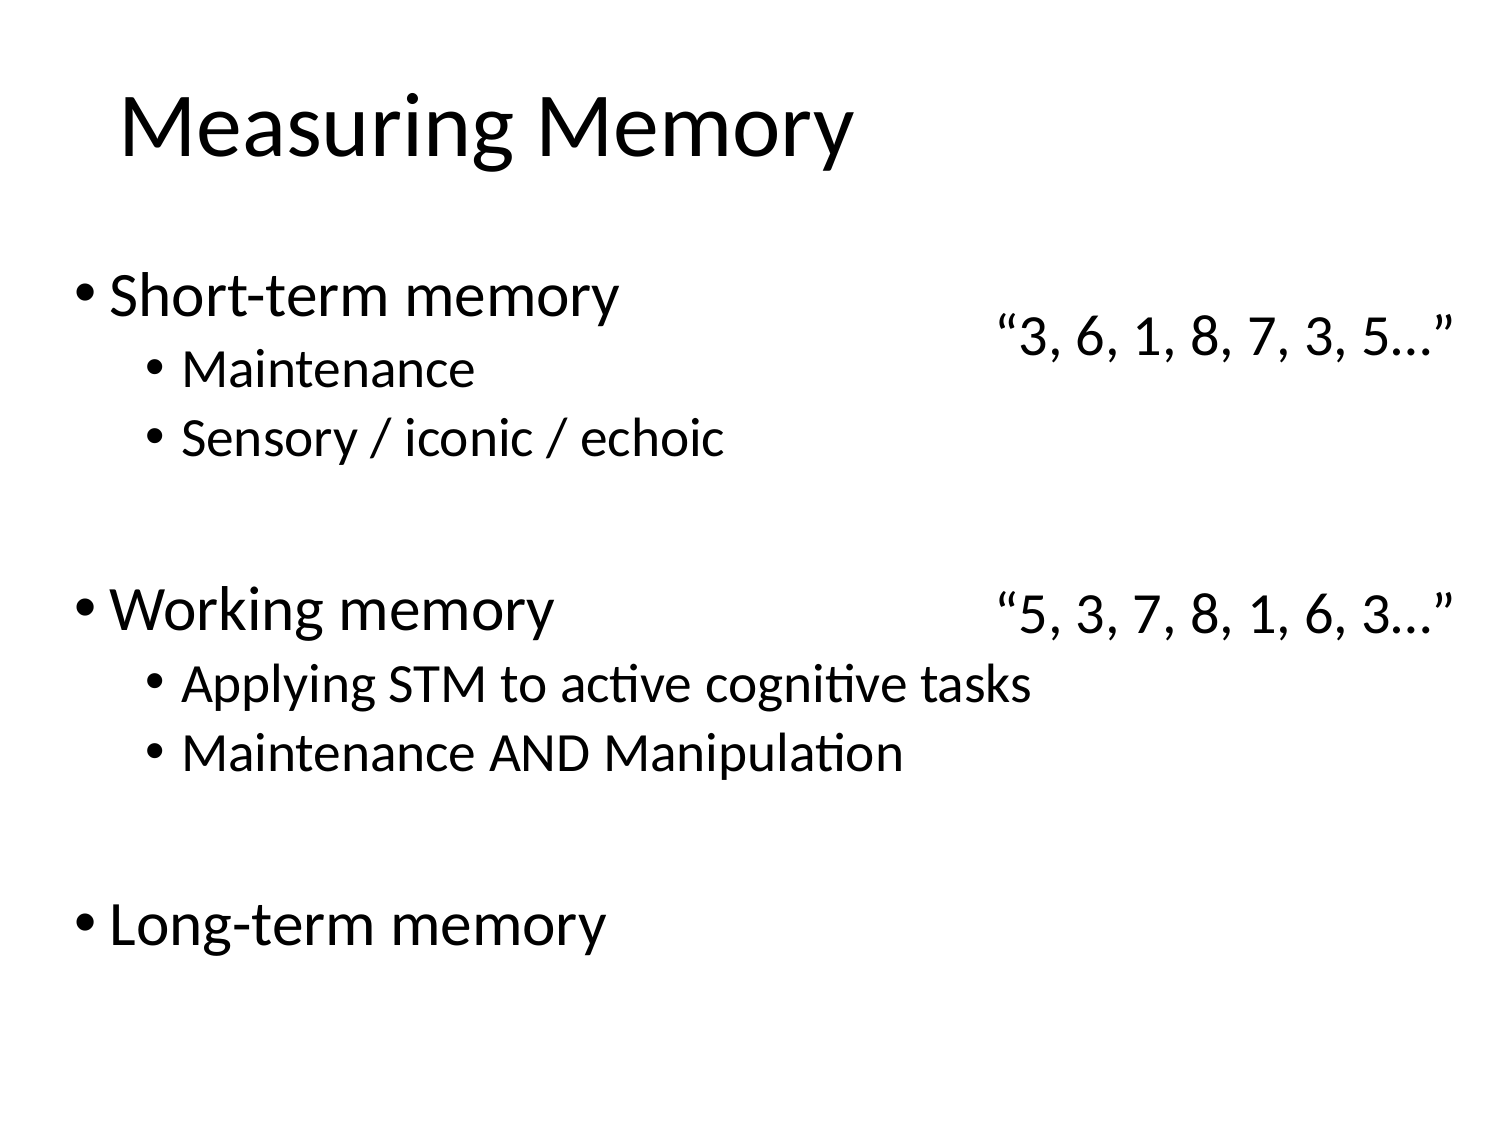

# Measuring Memory
Short-term memory
Maintenance
Sensory / iconic / echoic

Working memory
Applying STM to active cognitive tasks
Maintenance AND Manipulation

Long-term memory
“3, 6, 1, 8, 7, 3, 5…”
“5, 3, 7, 8, 1, 6, 3…”